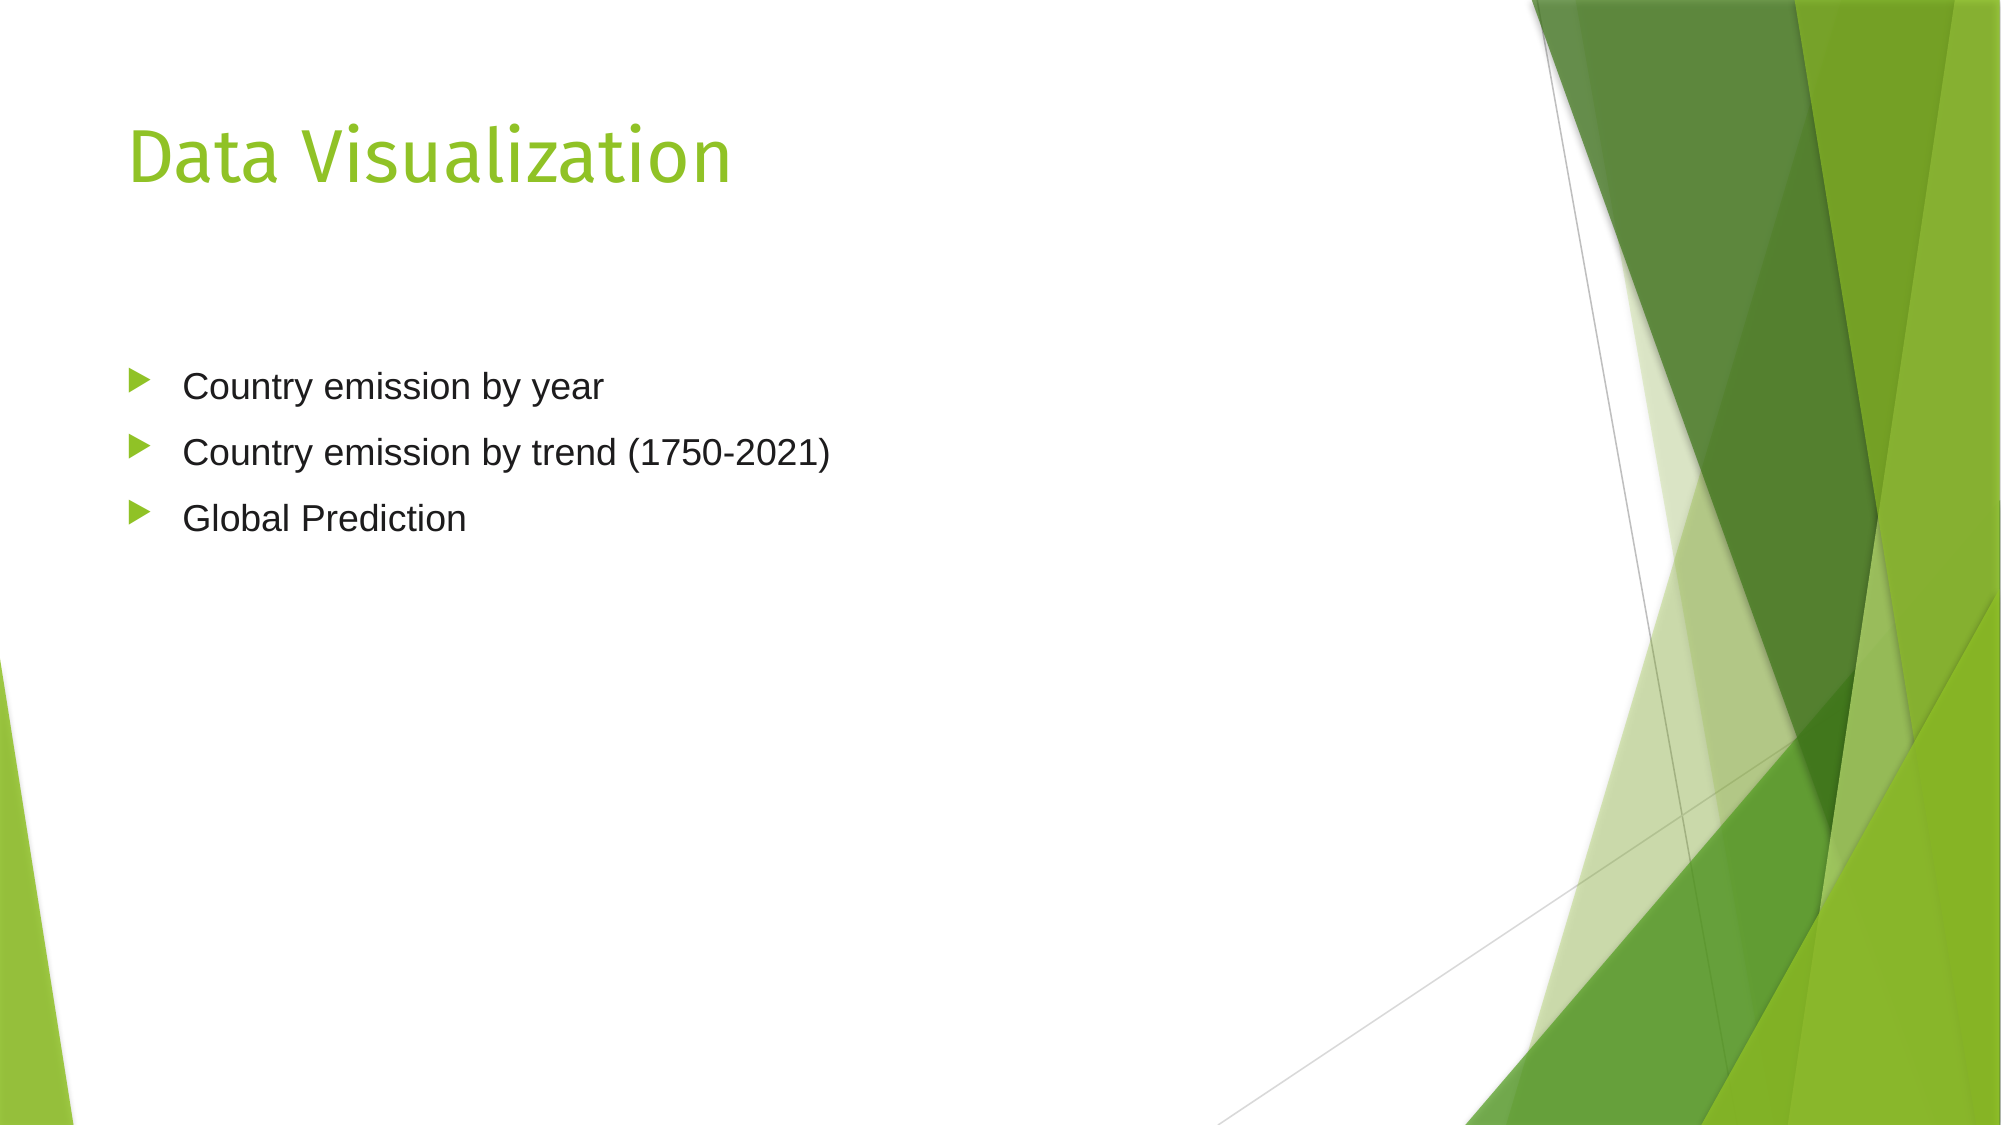

# Data Visualization
Country emission by year
Country emission by trend (1750-2021)
Global Prediction